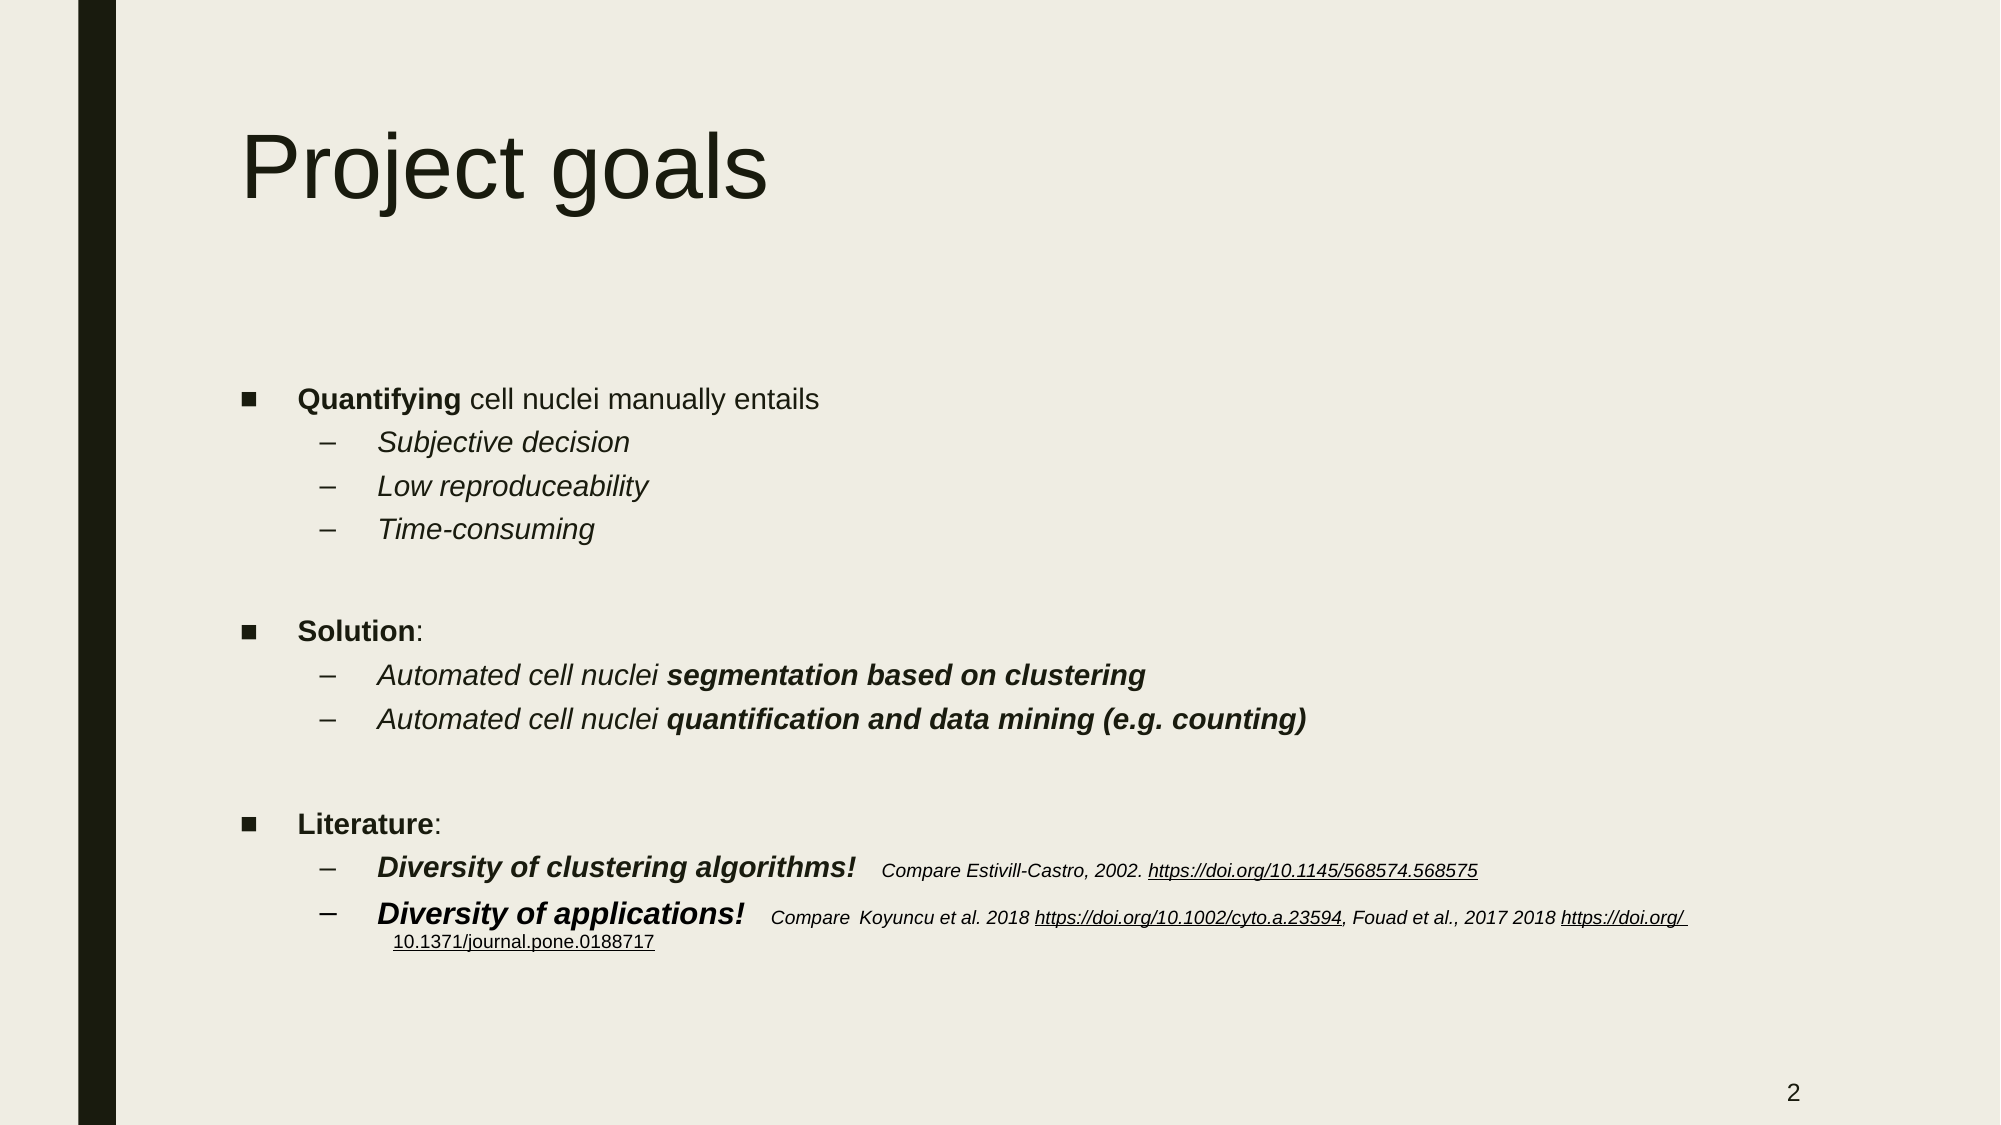

# Project goals
Quantifying cell nuclei manually entails
Subjective decision
Low reproduceability
Time-consuming

Solution:
Automated cell nuclei segmentation based on clustering
Automated cell nuclei quantification and data mining (e.g. counting)

Literature:
Diversity of clustering algorithms!   Compare Estivill-Castro, 2002. https://doi.org/10.1145/568574.568575
Diversity of applications!   Compare Koyuncu et al. 2018 https://doi.org/10.1002/cyto.a.23594, Fouad et al., 2017 2018 https://doi.org/ 		             10.1371/journal.pone.0188717

2